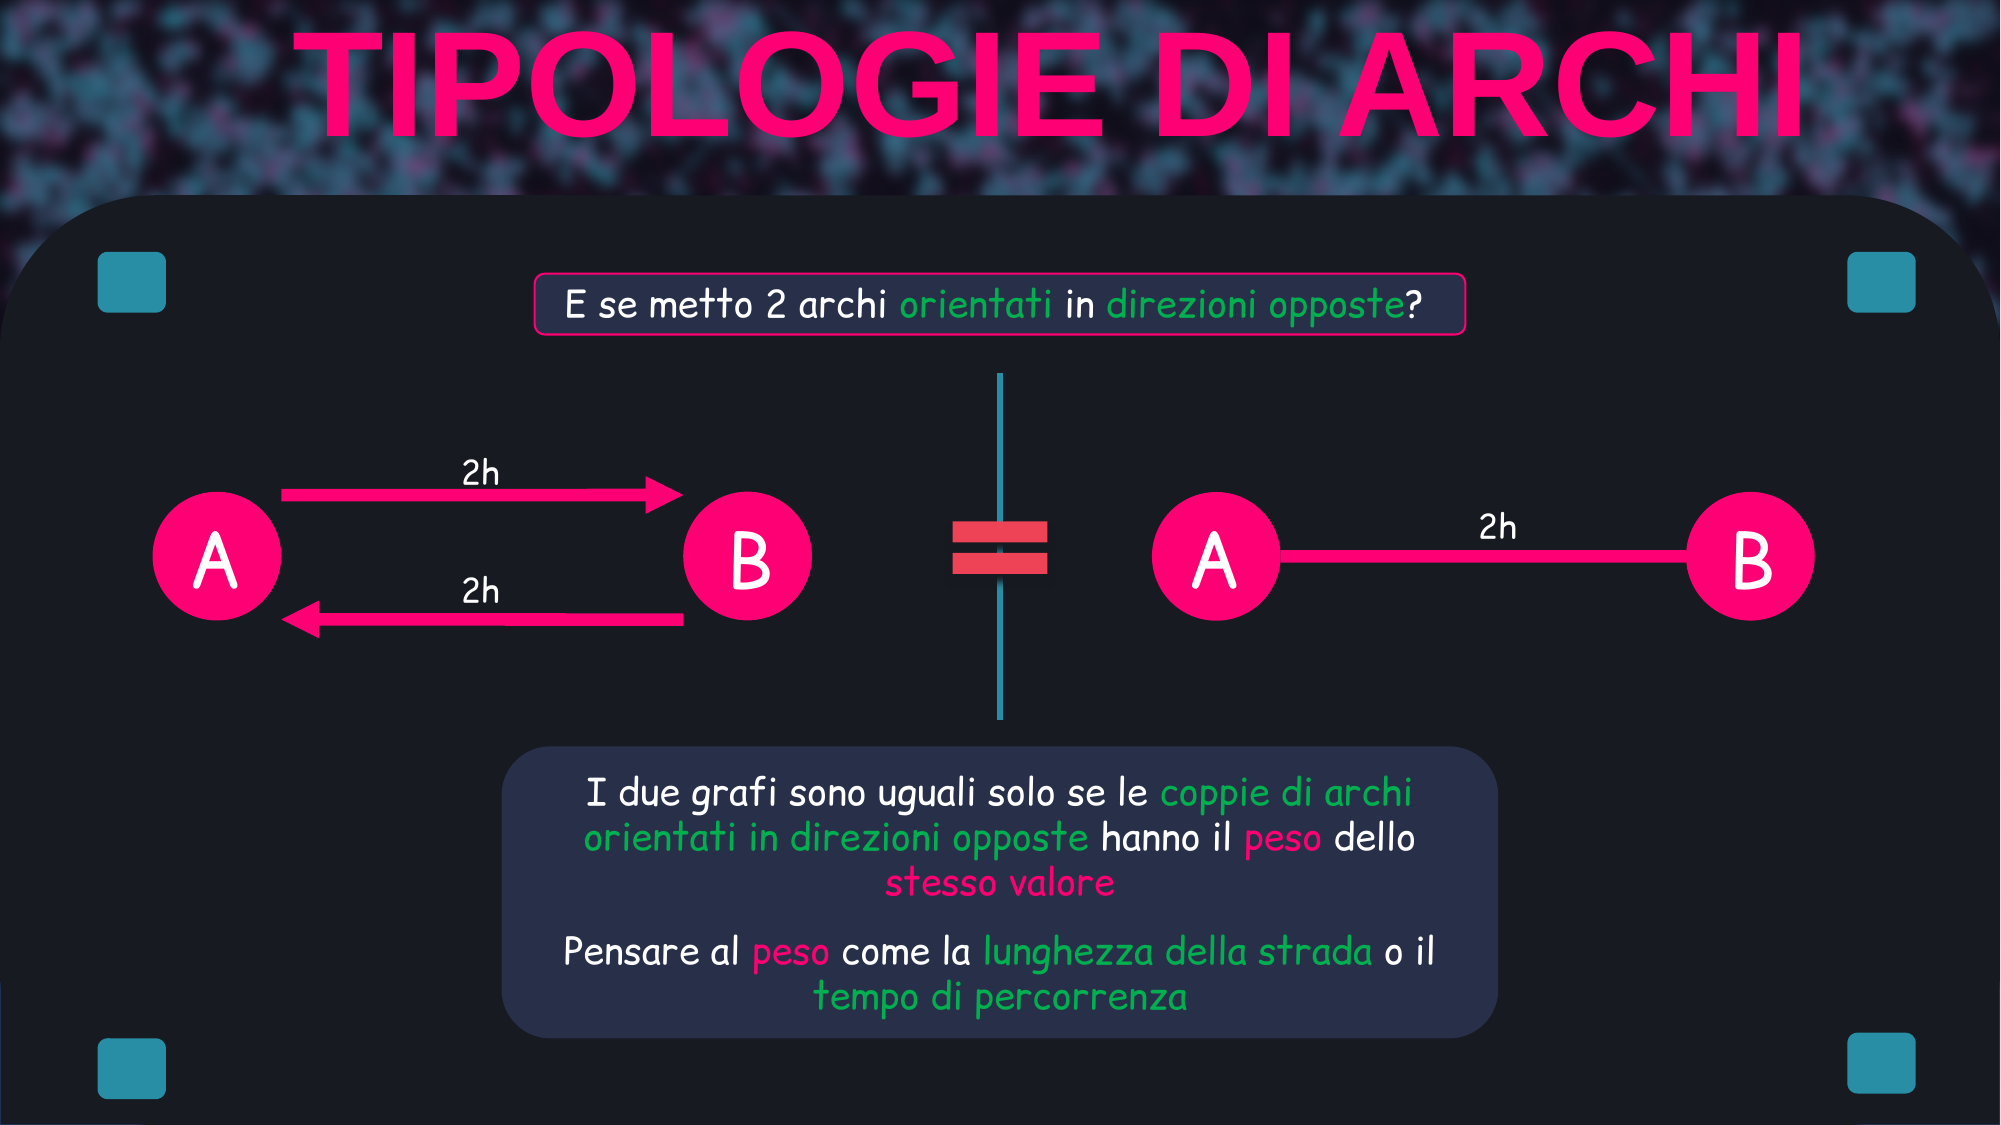

TIPOLOGIE DI ARCHI

E se metto 2 archi orientati in direzioni opposte?

2h

2h

A
B
A
B
2h

I due grafi sono uguali solo se le coppie di archi orientati in direzioni opposte hanno il peso dello stesso valore
Pensare al peso come la lunghezza della strada o il tempo di percorrenza